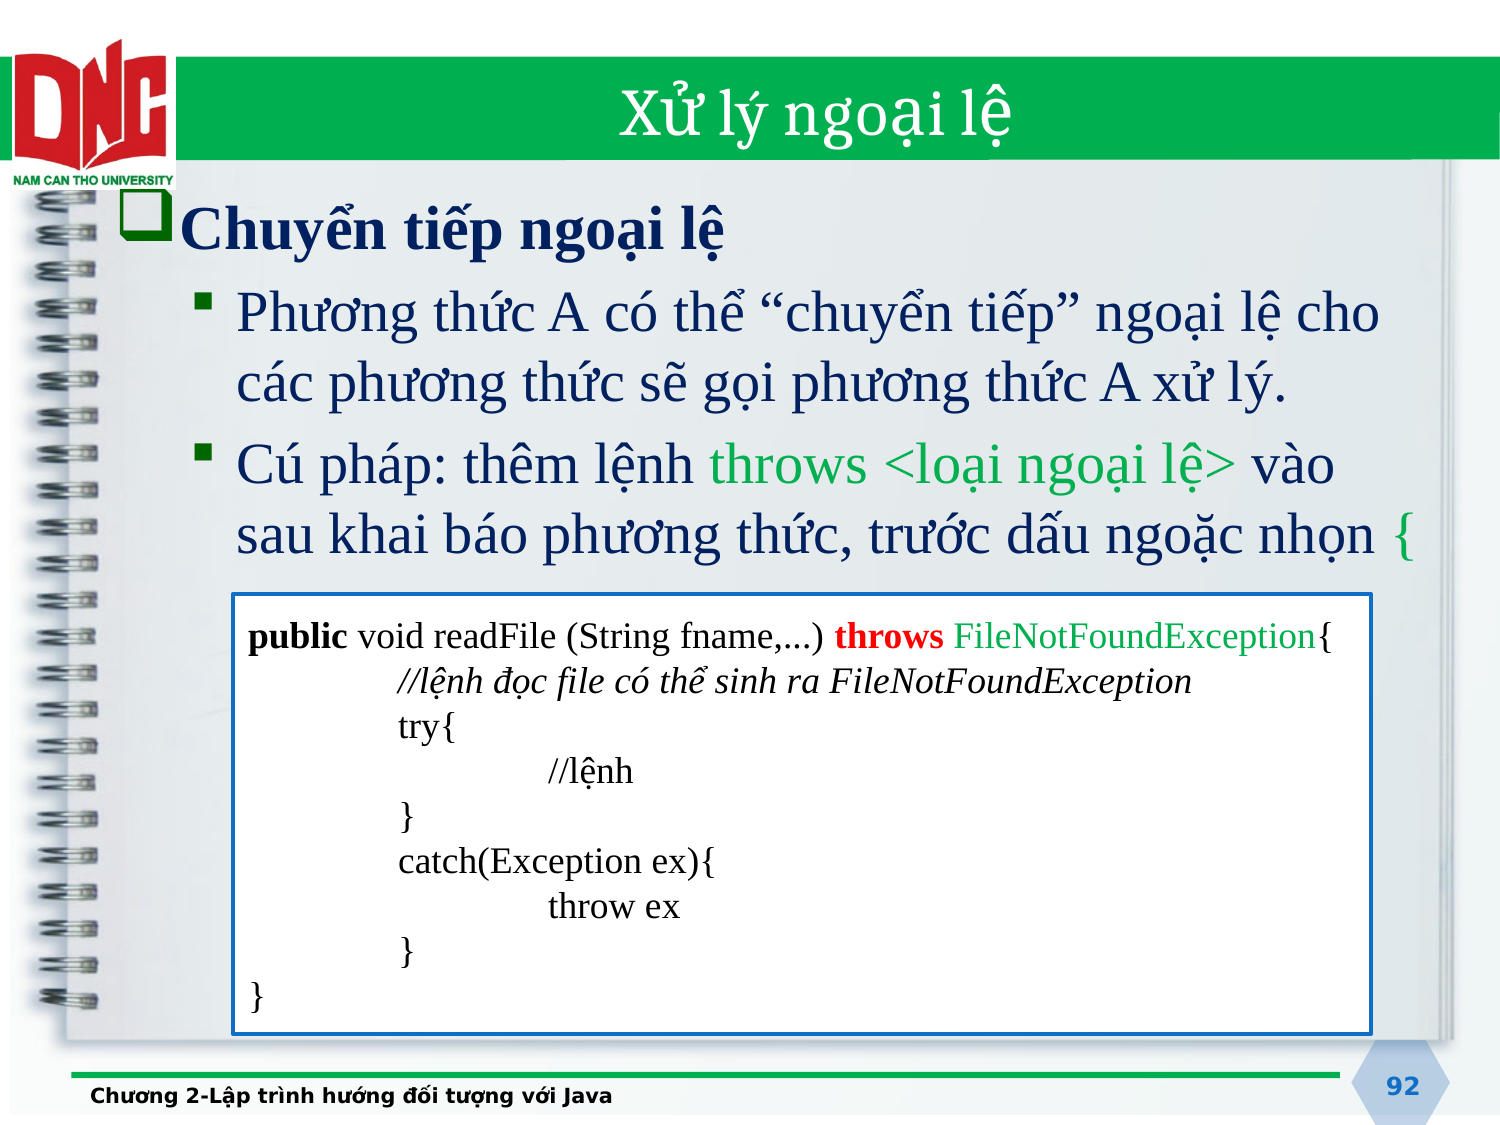

# Xử lý ngoại lệ
Chuyển tiếp ngoại lệ
Phương thức A có thể “chuyển tiếp” ngoại lệ cho các phương thức sẽ gọi phương thức A xử lý.
Cú pháp: thêm lệnh throws <loại ngoại lệ> vào sau khai báo phương thức, trước dấu ngoặc nhọn {
public void readFile (String fname,...) throws FileNotFoundException{
 	//lệnh đọc file có thể sinh ra FileNotFoundException
	try{
		//lệnh
	}
	catch(Exception ex){
		throw ex
	}
}
92
Chương 2-Lập trình hướng đối tượng với Java